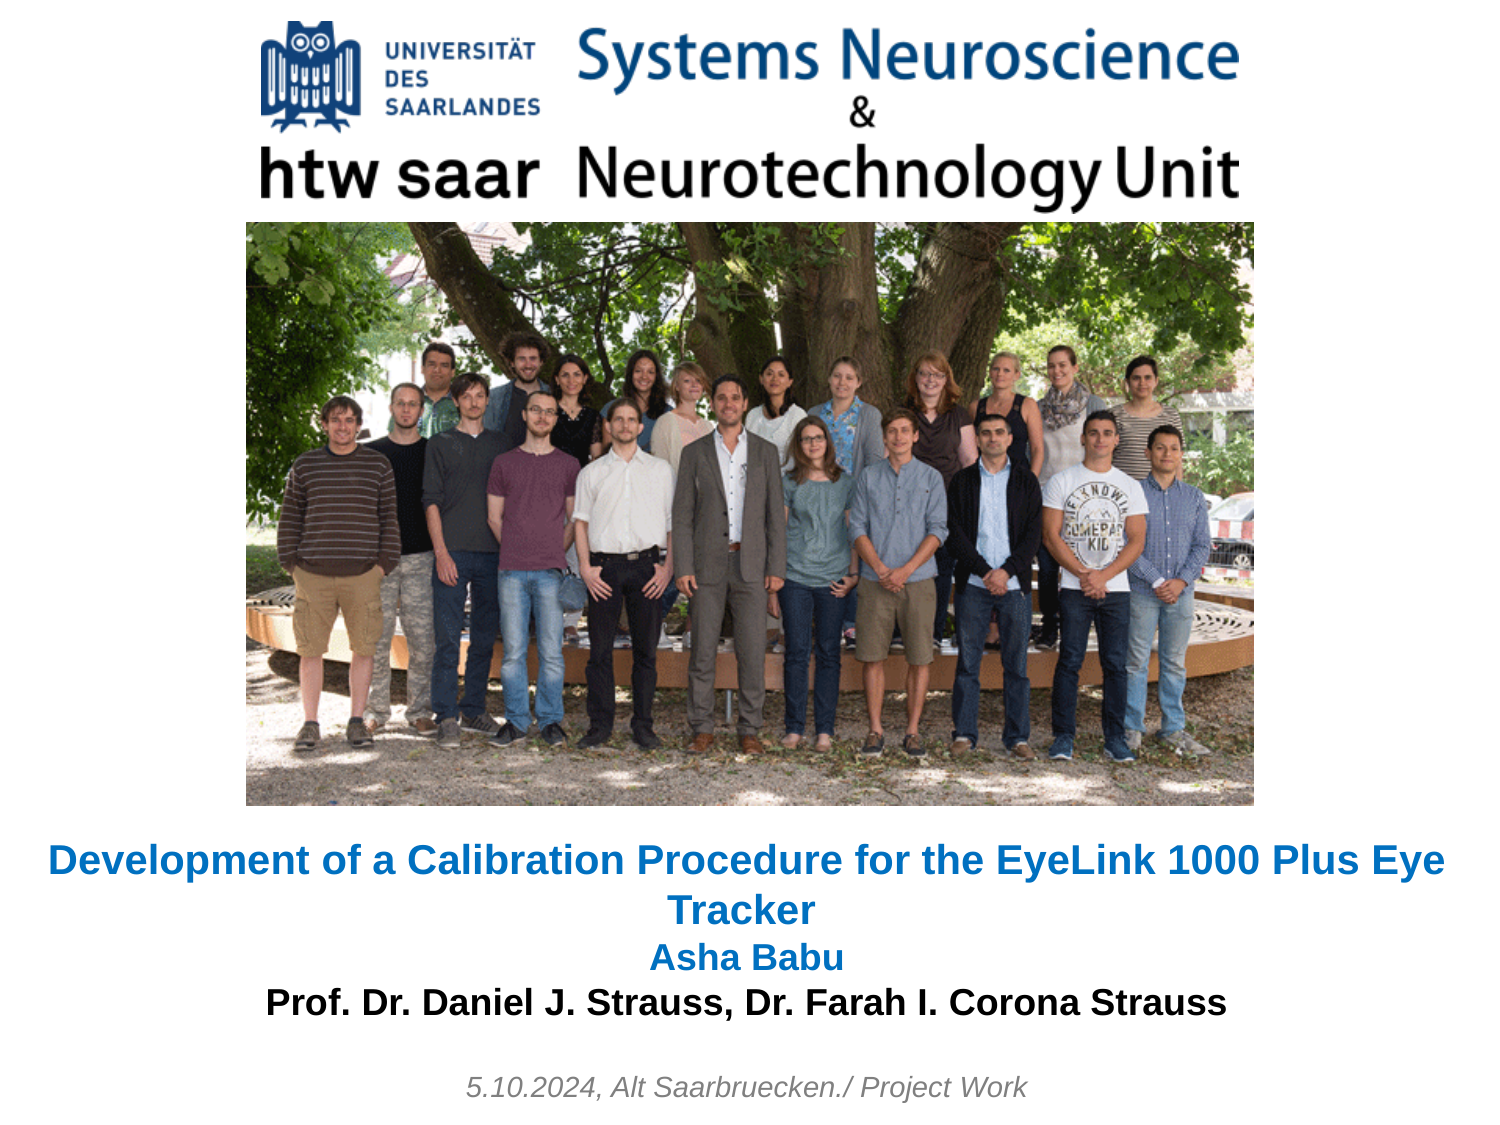

Development of a Calibration Procedure for the EyeLink 1000 Plus Eye Tracker
Asha Babu
Prof. Dr. Daniel J. Strauss, Dr. Farah I. Corona Strauss

5.10.2024, Alt Saarbruecken./ Project Work